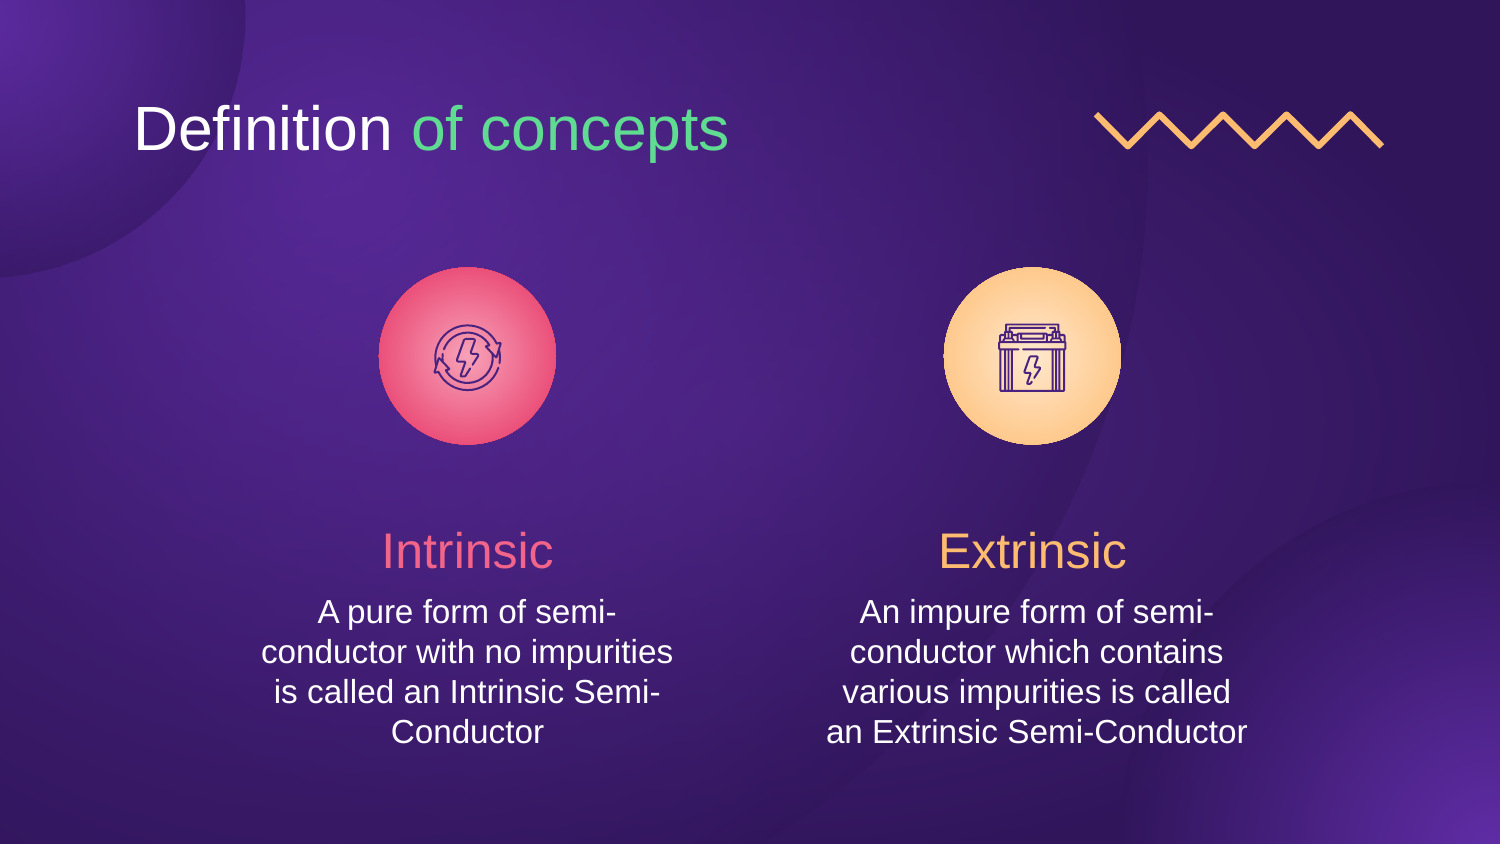

# Definition of concepts

Intrinsic
Extrinsic
A pure form of semi-conductor with no impurities is called an Intrinsic Semi-Conductor
An impure form of semi-conductor which contains various impurities is called an Extrinsic Semi-Conductor